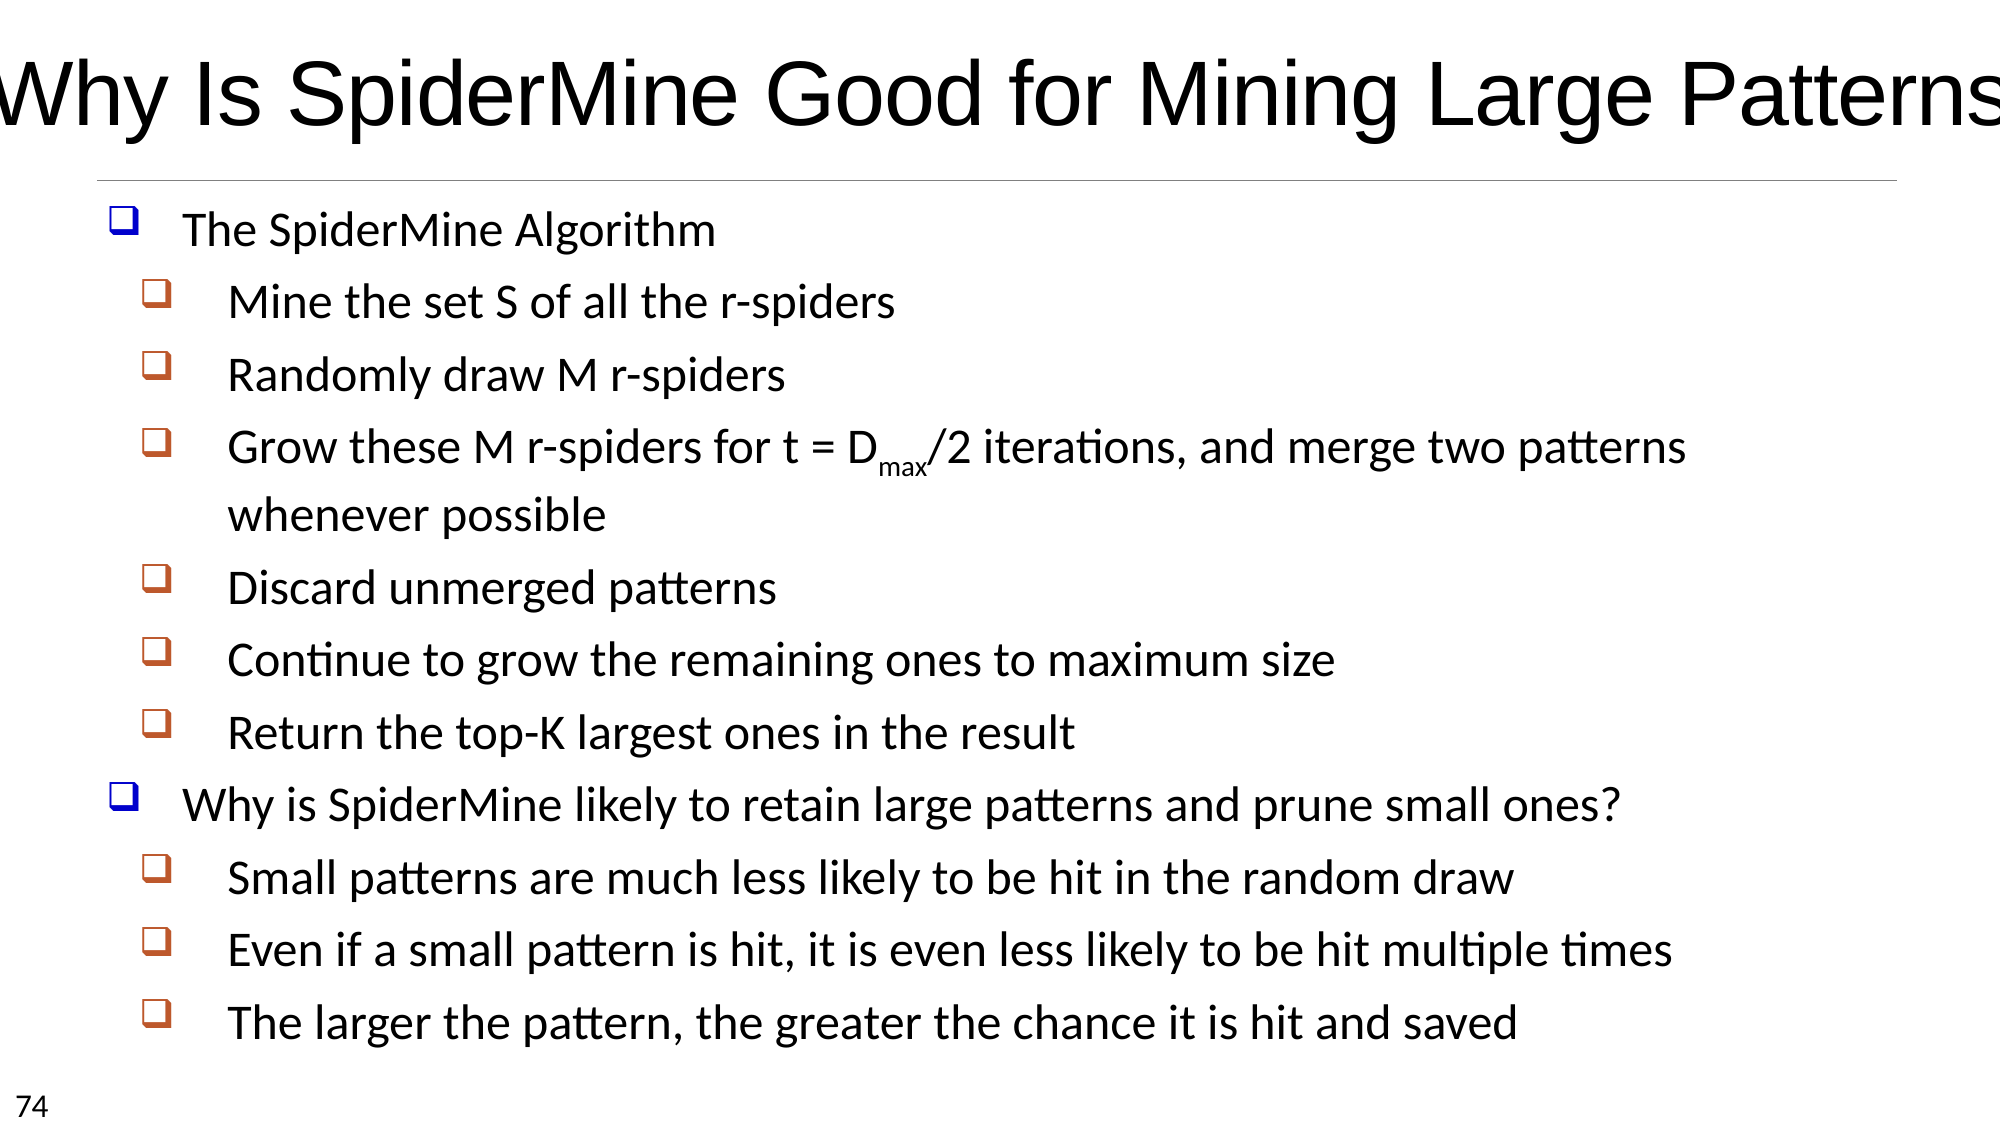

# Why Is SpiderMine Good for Mining Large Patterns
The SpiderMine Algorithm
Mine the set S of all the r-spiders
Randomly draw M r-spiders
Grow these M r-spiders for t = Dmax/2 iterations, and merge two patterns whenever possible
Discard unmerged patterns
Continue to grow the remaining ones to maximum size
Return the top-K largest ones in the result
Why is SpiderMine likely to retain large patterns and prune small ones?
Small patterns are much less likely to be hit in the random draw
Even if a small pattern is hit, it is even less likely to be hit multiple times
The larger the pattern, the greater the chance it is hit and saved